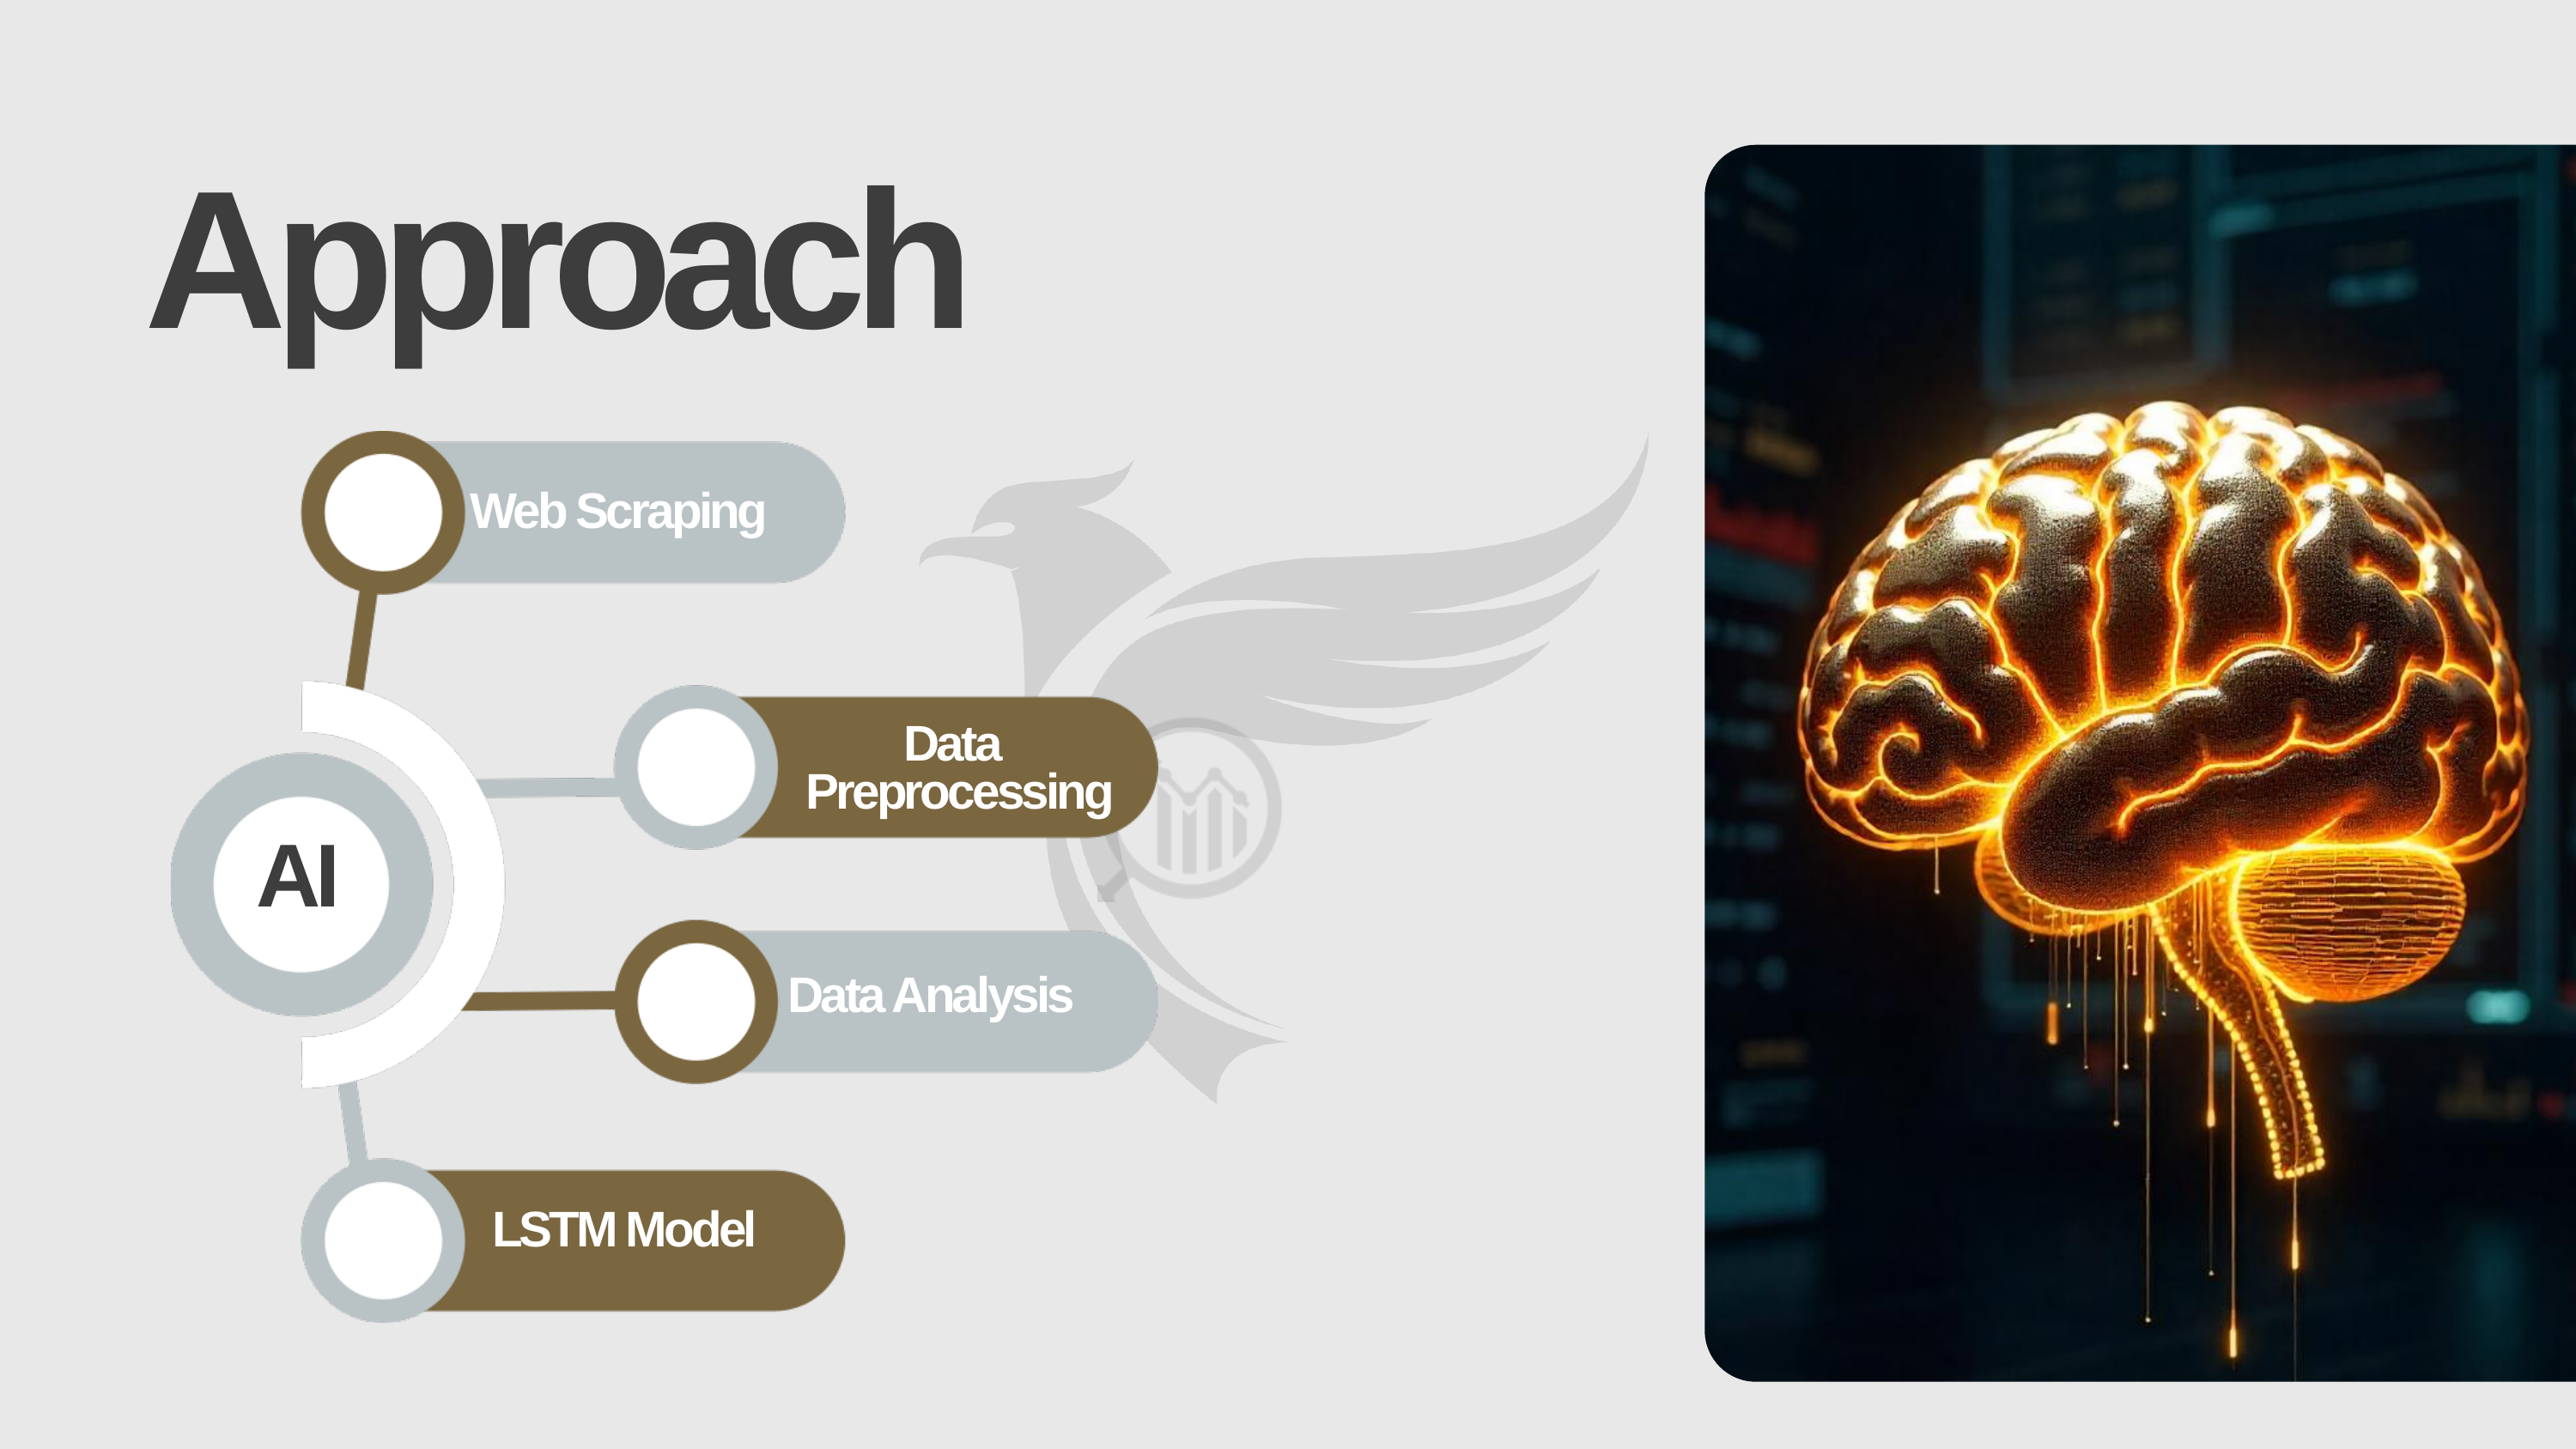

Approach

Web Scraping

Data
 Preprocessing
AI
Data Analysis
LSTM Model